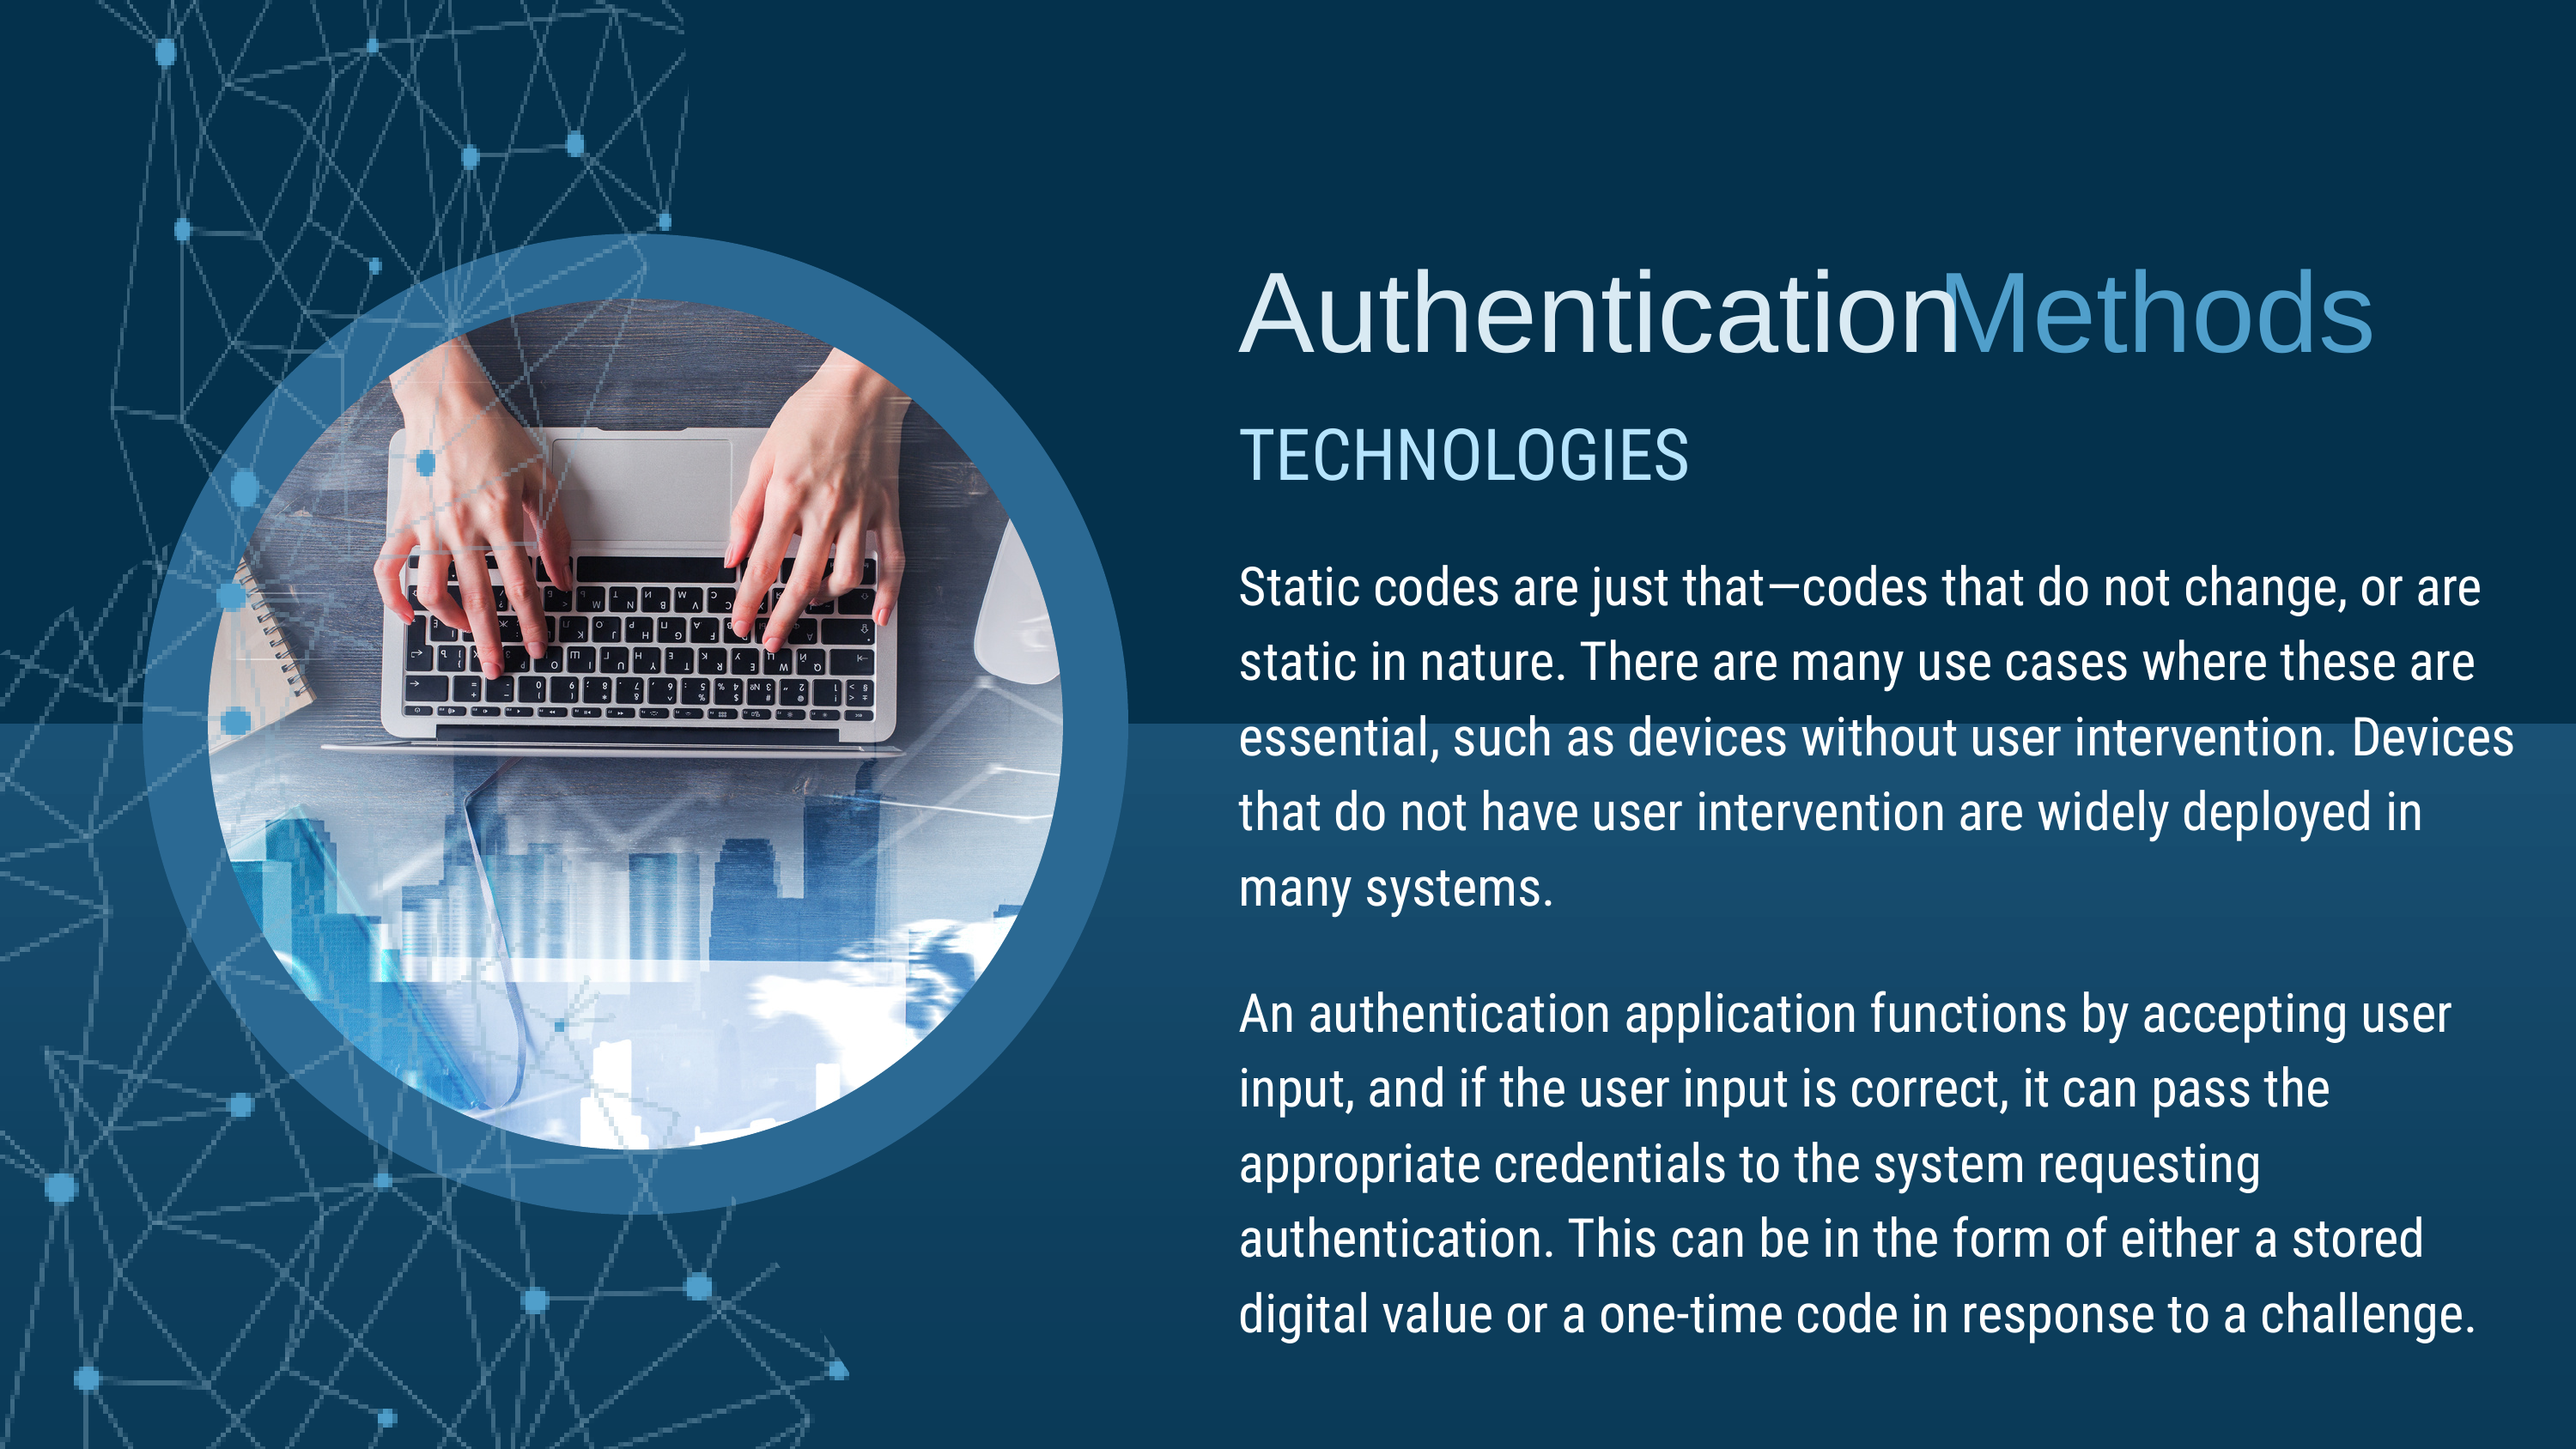

Authentication
Methods

TECHNOLOGIES
Static codes are just that—codes that do not change, or are static in nature. There are many use cases where these are essential, such as devices without user intervention. Devices that do not have user intervention are widely deployed in many systems.

An authentication application functions by accepting user input, and if the user input is correct, it can pass the appropriate credentials to the system requesting authentication. This can be in the form of either a stored digital value or a one-time code in response to a challenge.